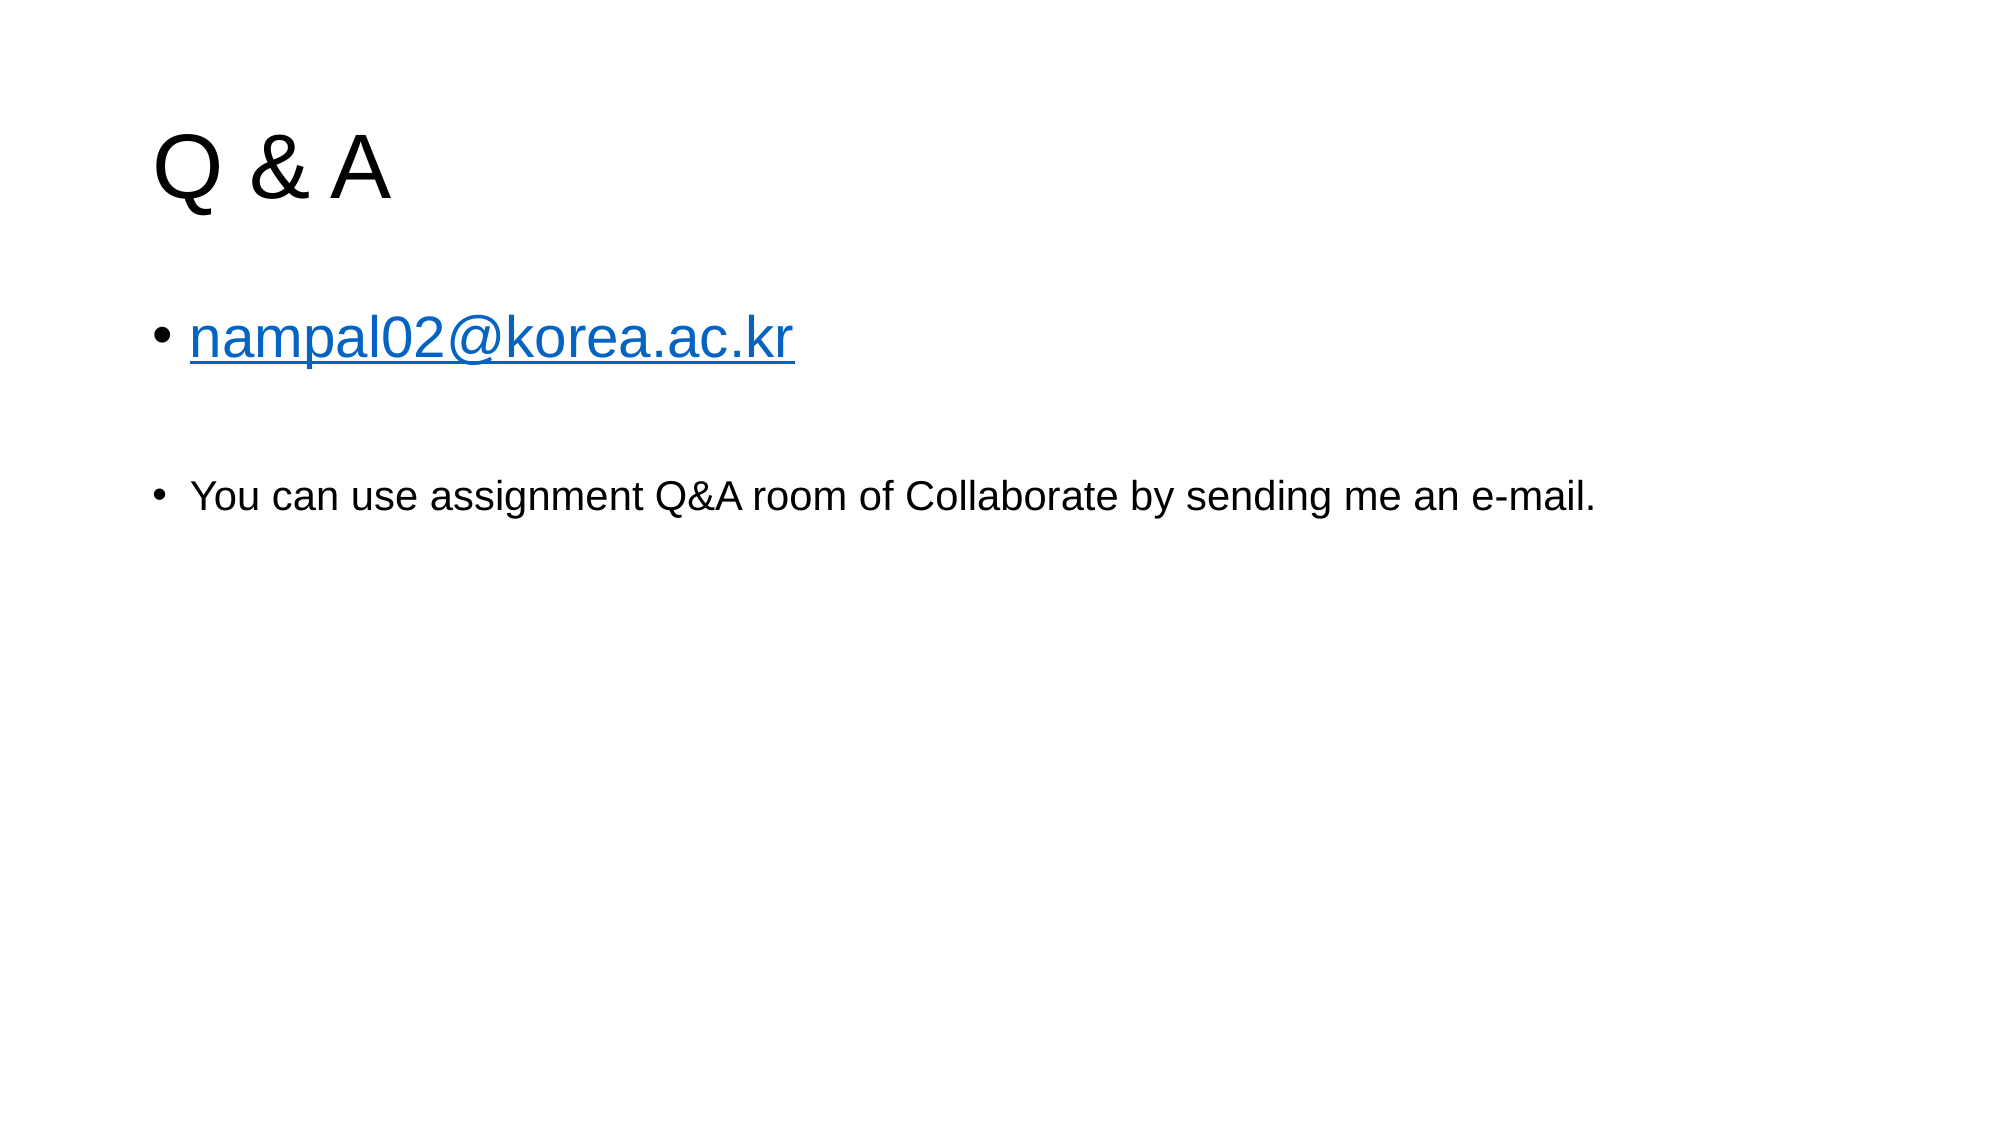

# Q & A
nampal02@korea.ac.kr

You can use assignment Q&A room of Collaborate by sending me an e-mail.